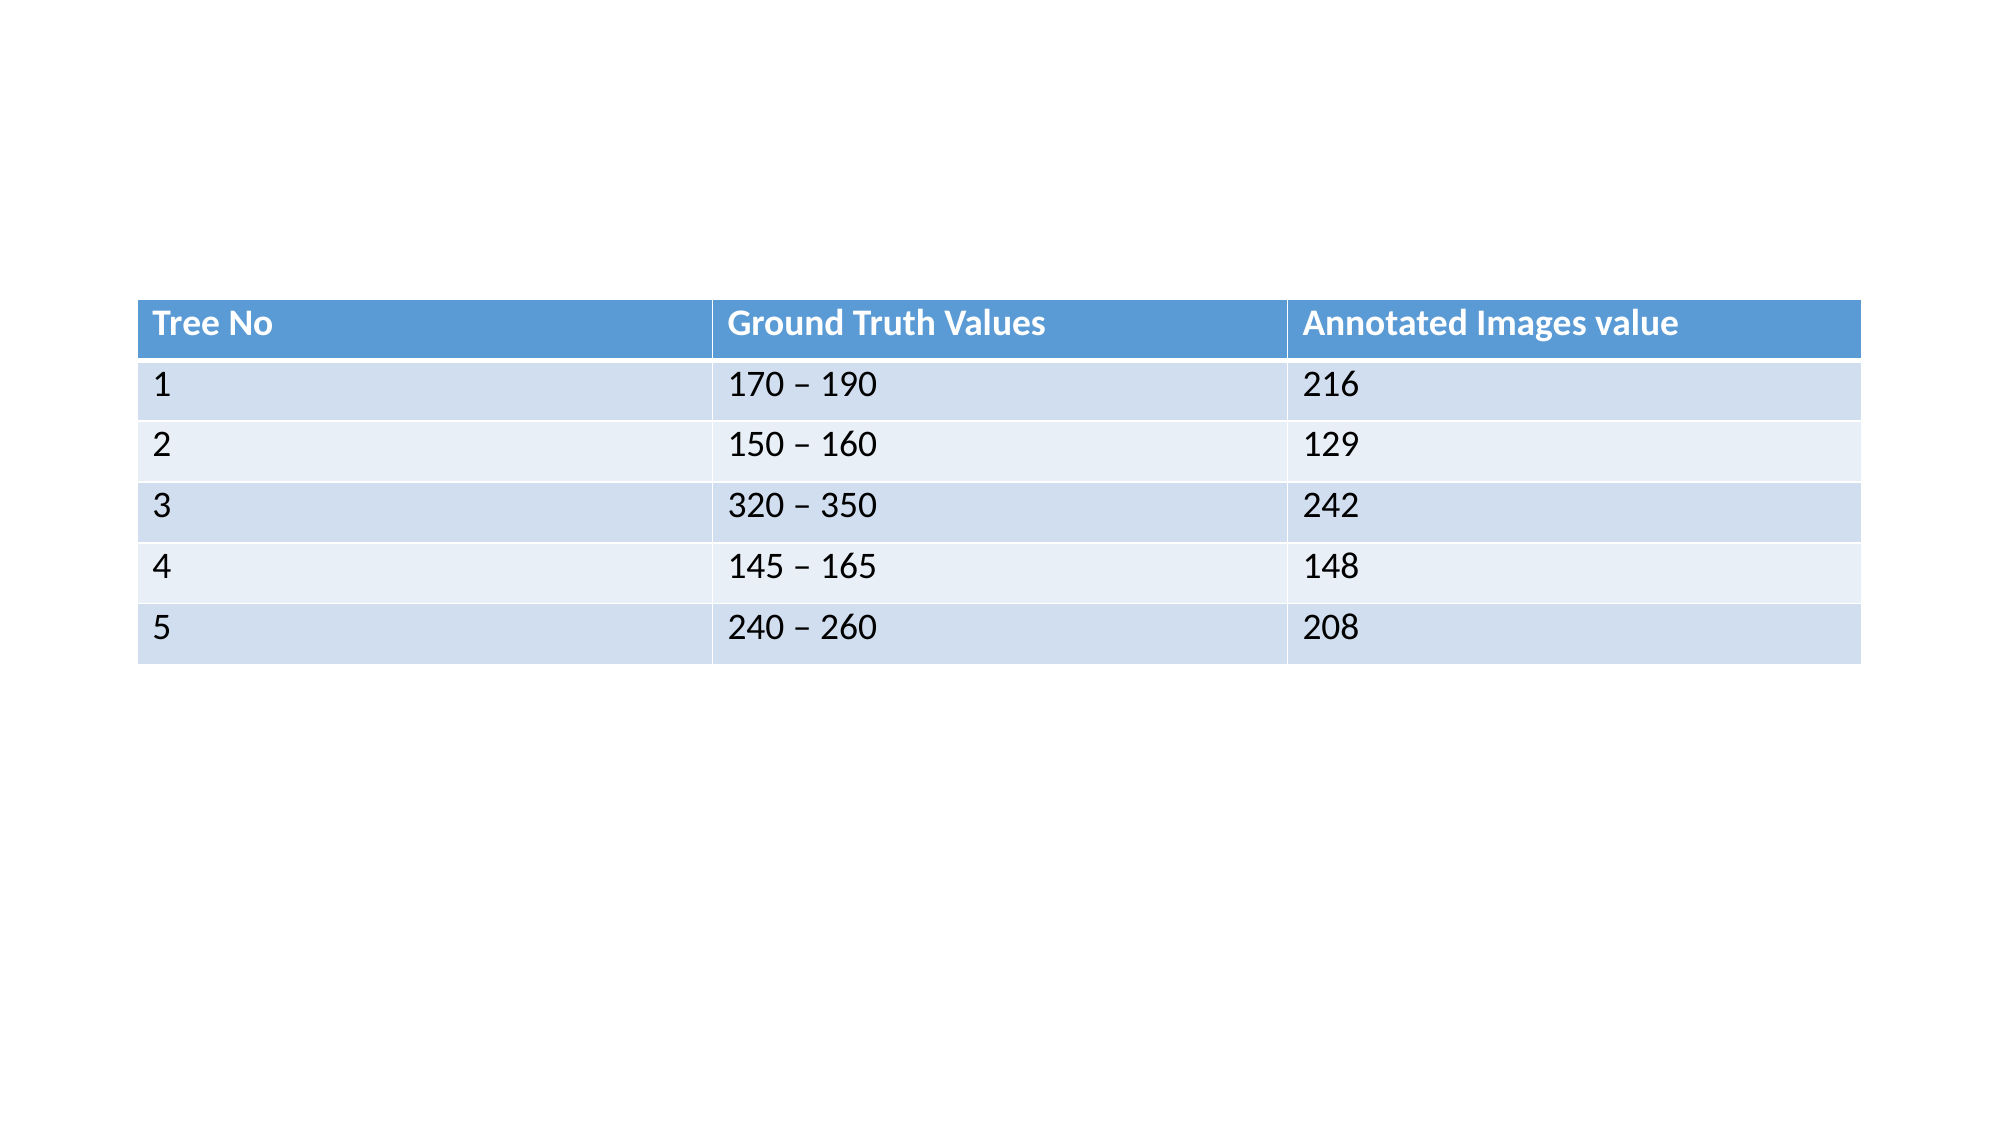

#
| Tree No | Ground Truth Values | Annotated Images value |
| --- | --- | --- |
| 1 | 170 – 190 | 216 |
| 2 | 150 – 160 | 129 |
| 3 | 320 – 350 | 242 |
| 4 | 145 – 165 | 148 |
| 5 | 240 – 260 | 208 |